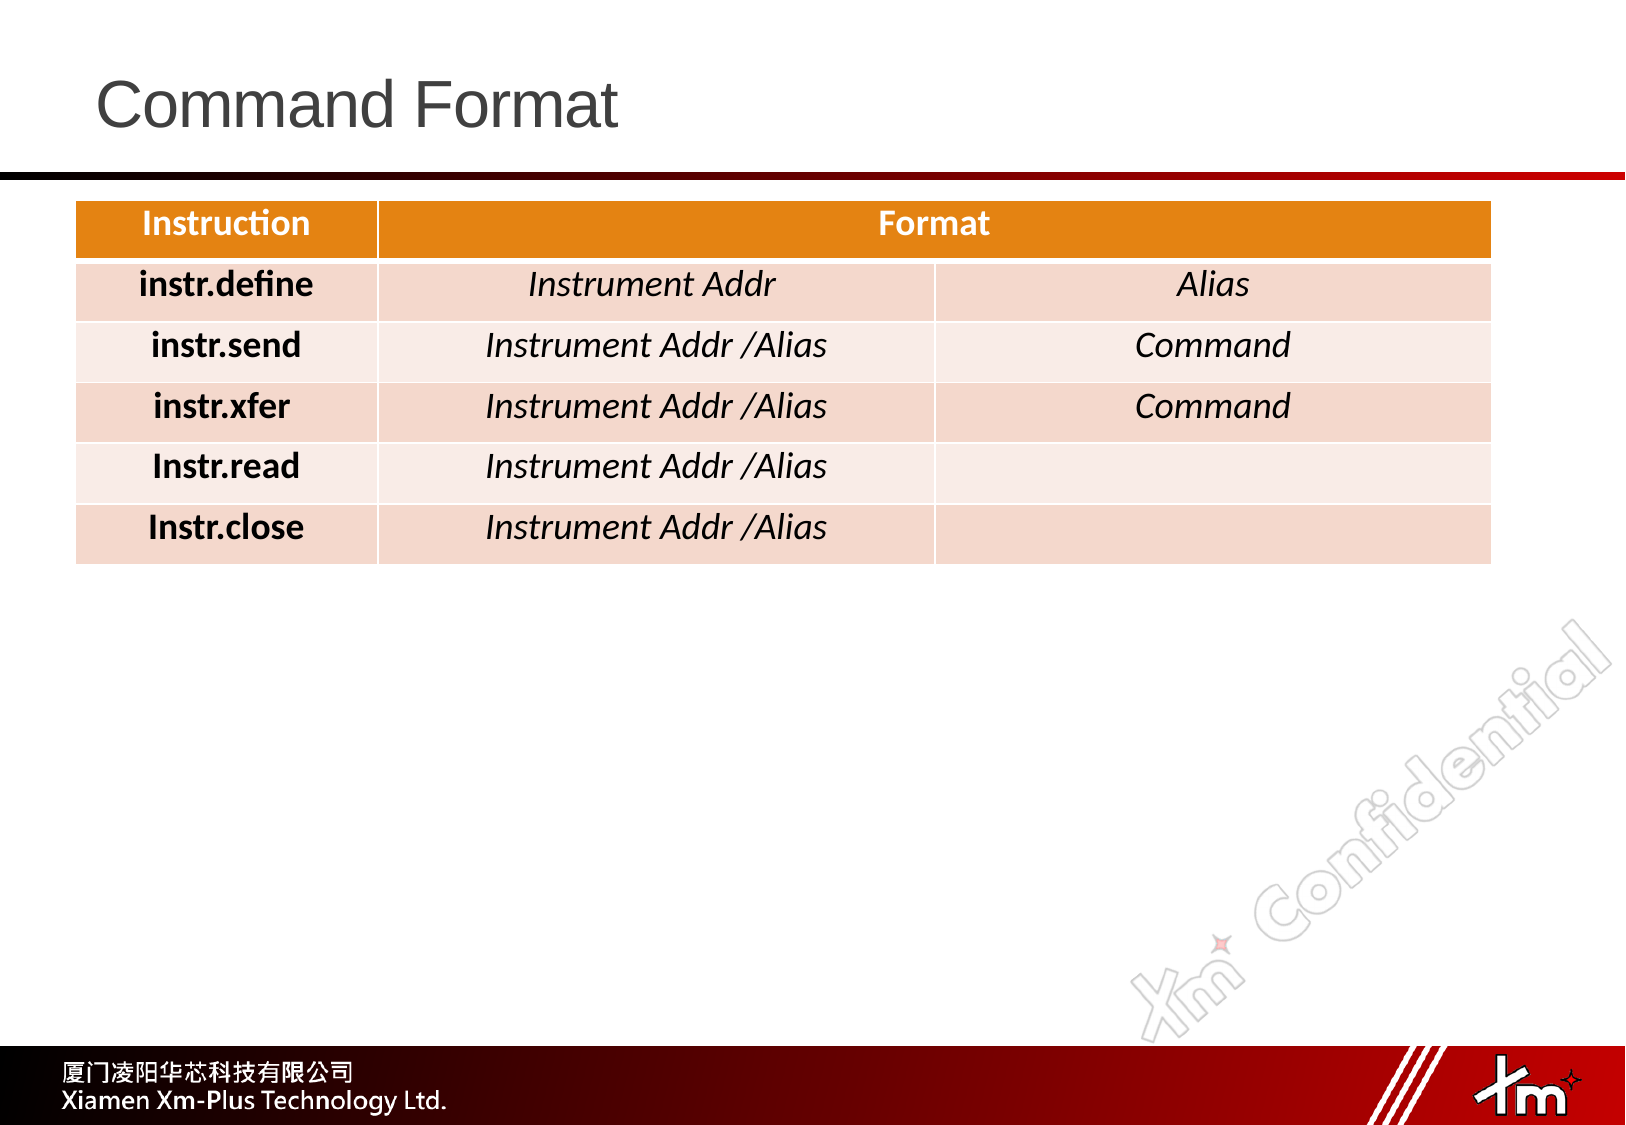

# Command Format
| Instruction | Format |  |
| --- | --- | --- |
| instr.define | Instrument Addr | Alias |
| instr.send | Instrument Addr /Alias | Command |
| instr.xfer | Instrument Addr /Alias | Command |
| Instr.read | Instrument Addr /Alias |  |
| Instr.close | Instrument Addr /Alias |  |
38